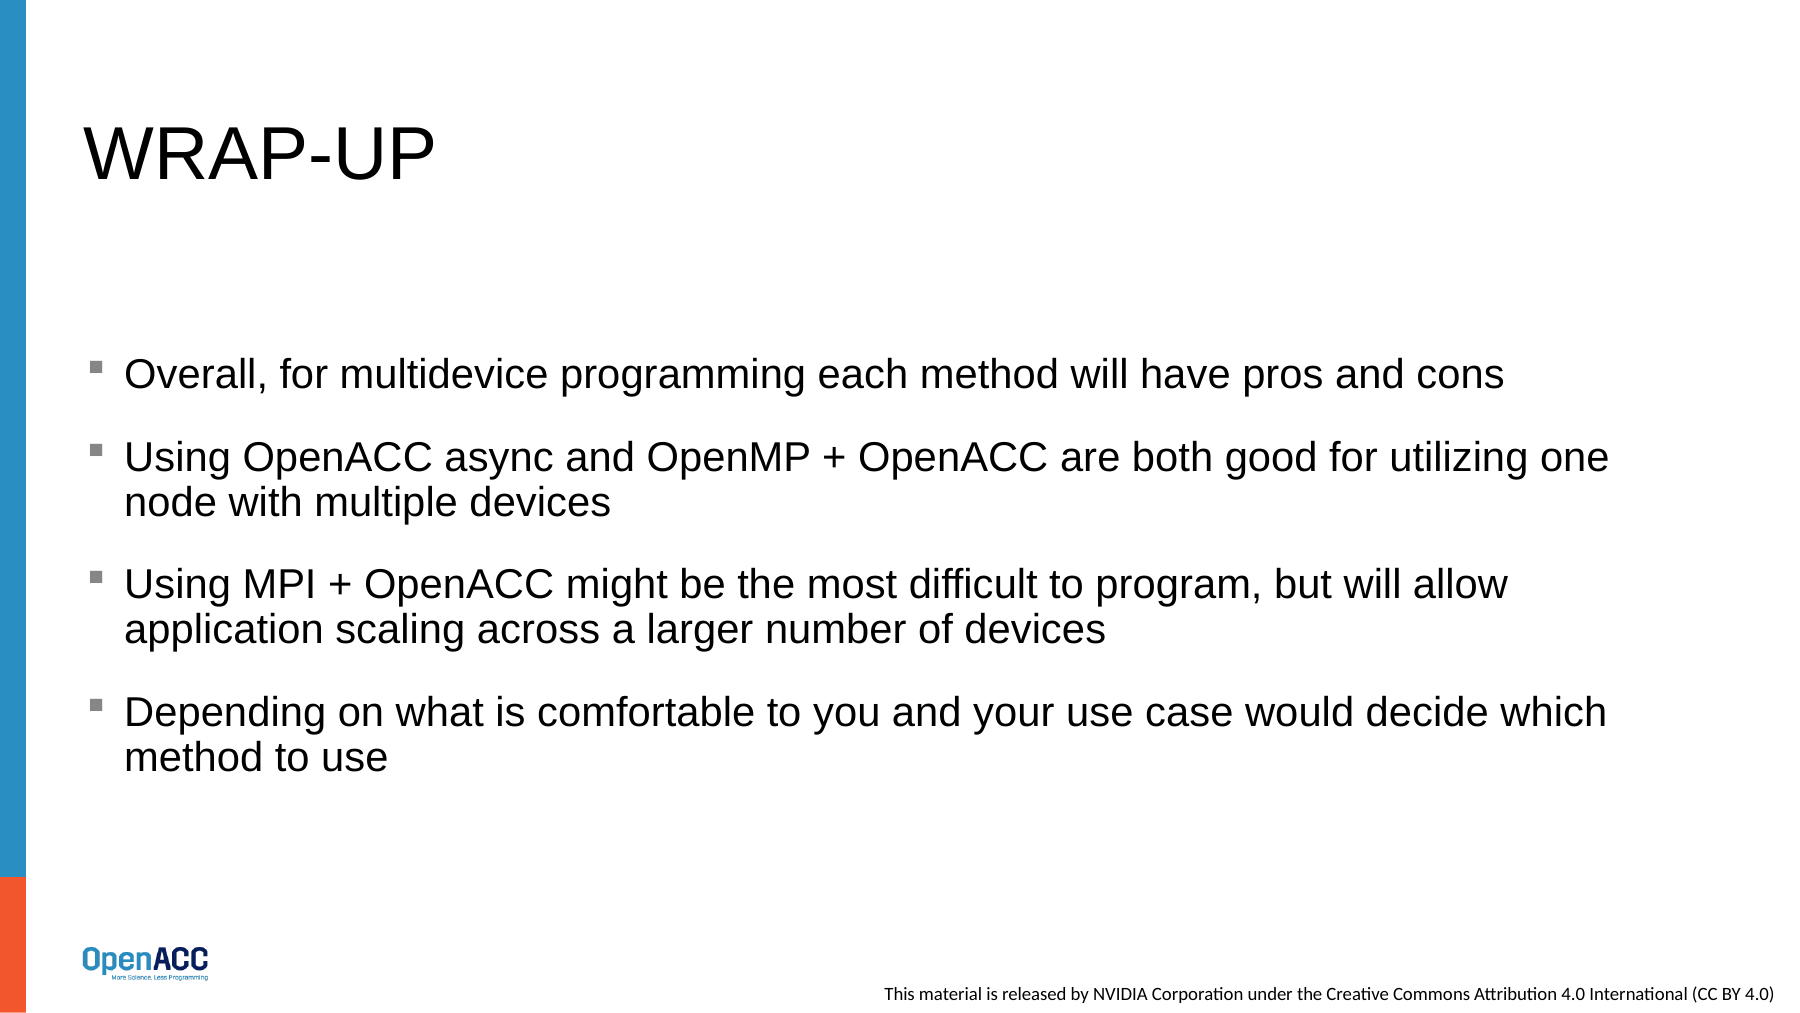

# Wrap-Up
Overall, for multidevice programming each method will have pros and cons
Using OpenACC async and OpenMP + OpenACC are both good for utilizing one node with multiple devices
Using MPI + OpenACC might be the most difficult to program, but will allow application scaling across a larger number of devices
Depending on what is comfortable to you and your use case would decide which method to use